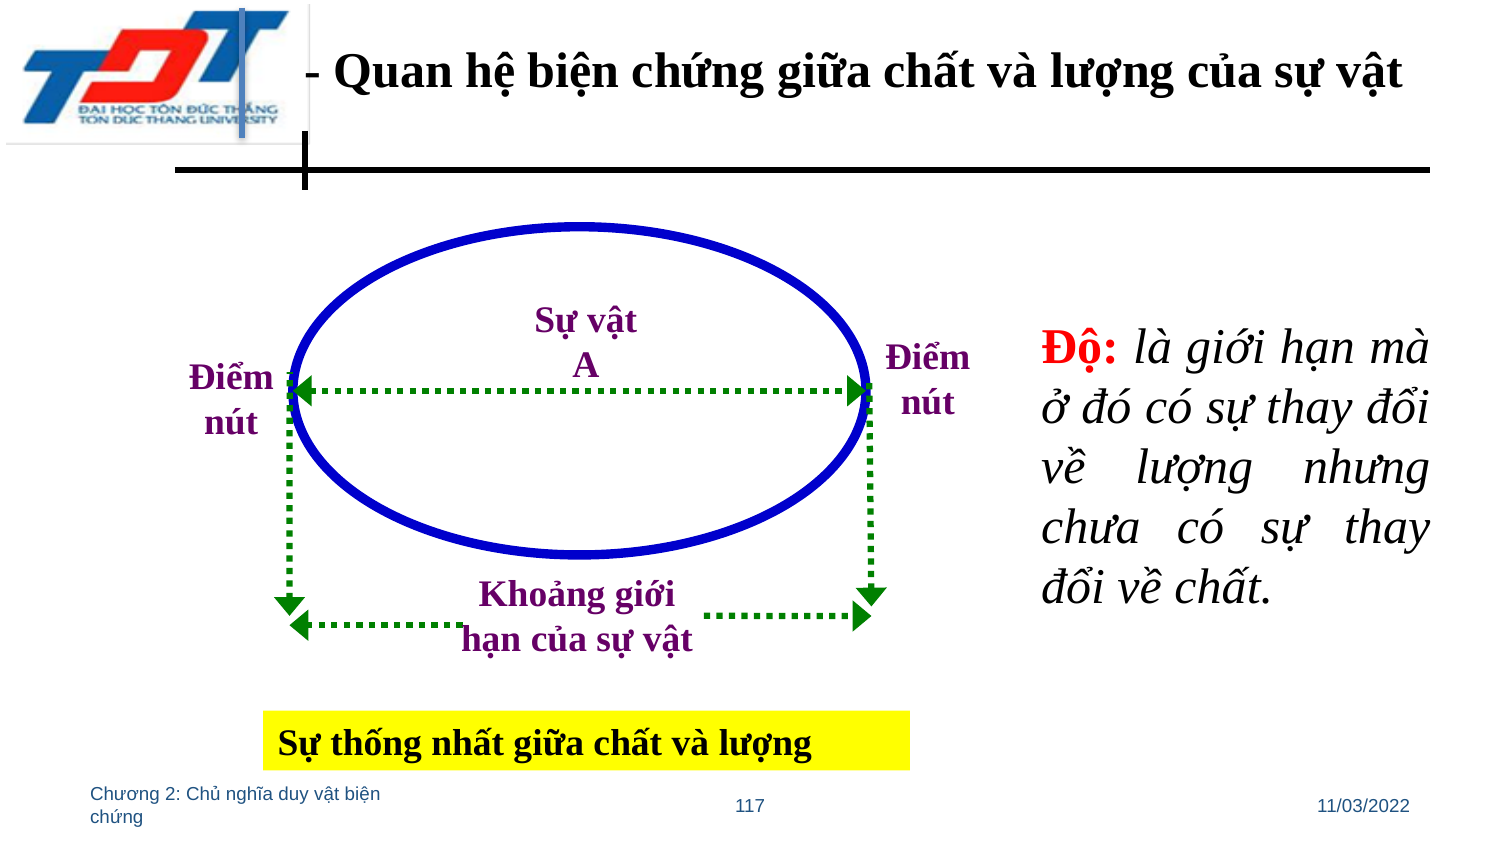

- Quan hệ biện chứng giữa chất và lượng của sự vật

Sự vật A
Điểm nút
Khoảng giới hạn của sự vật
Sự thống nhất giữa chất và lượng

Điểm nút
Độ: là giới hạn mà ở đó có sự thay đổi về lượng nhưng chưa có sự thay đổi về chất.
Chương 2: Chủ nghĩa duy vật biện chứng
117
11/03/2022